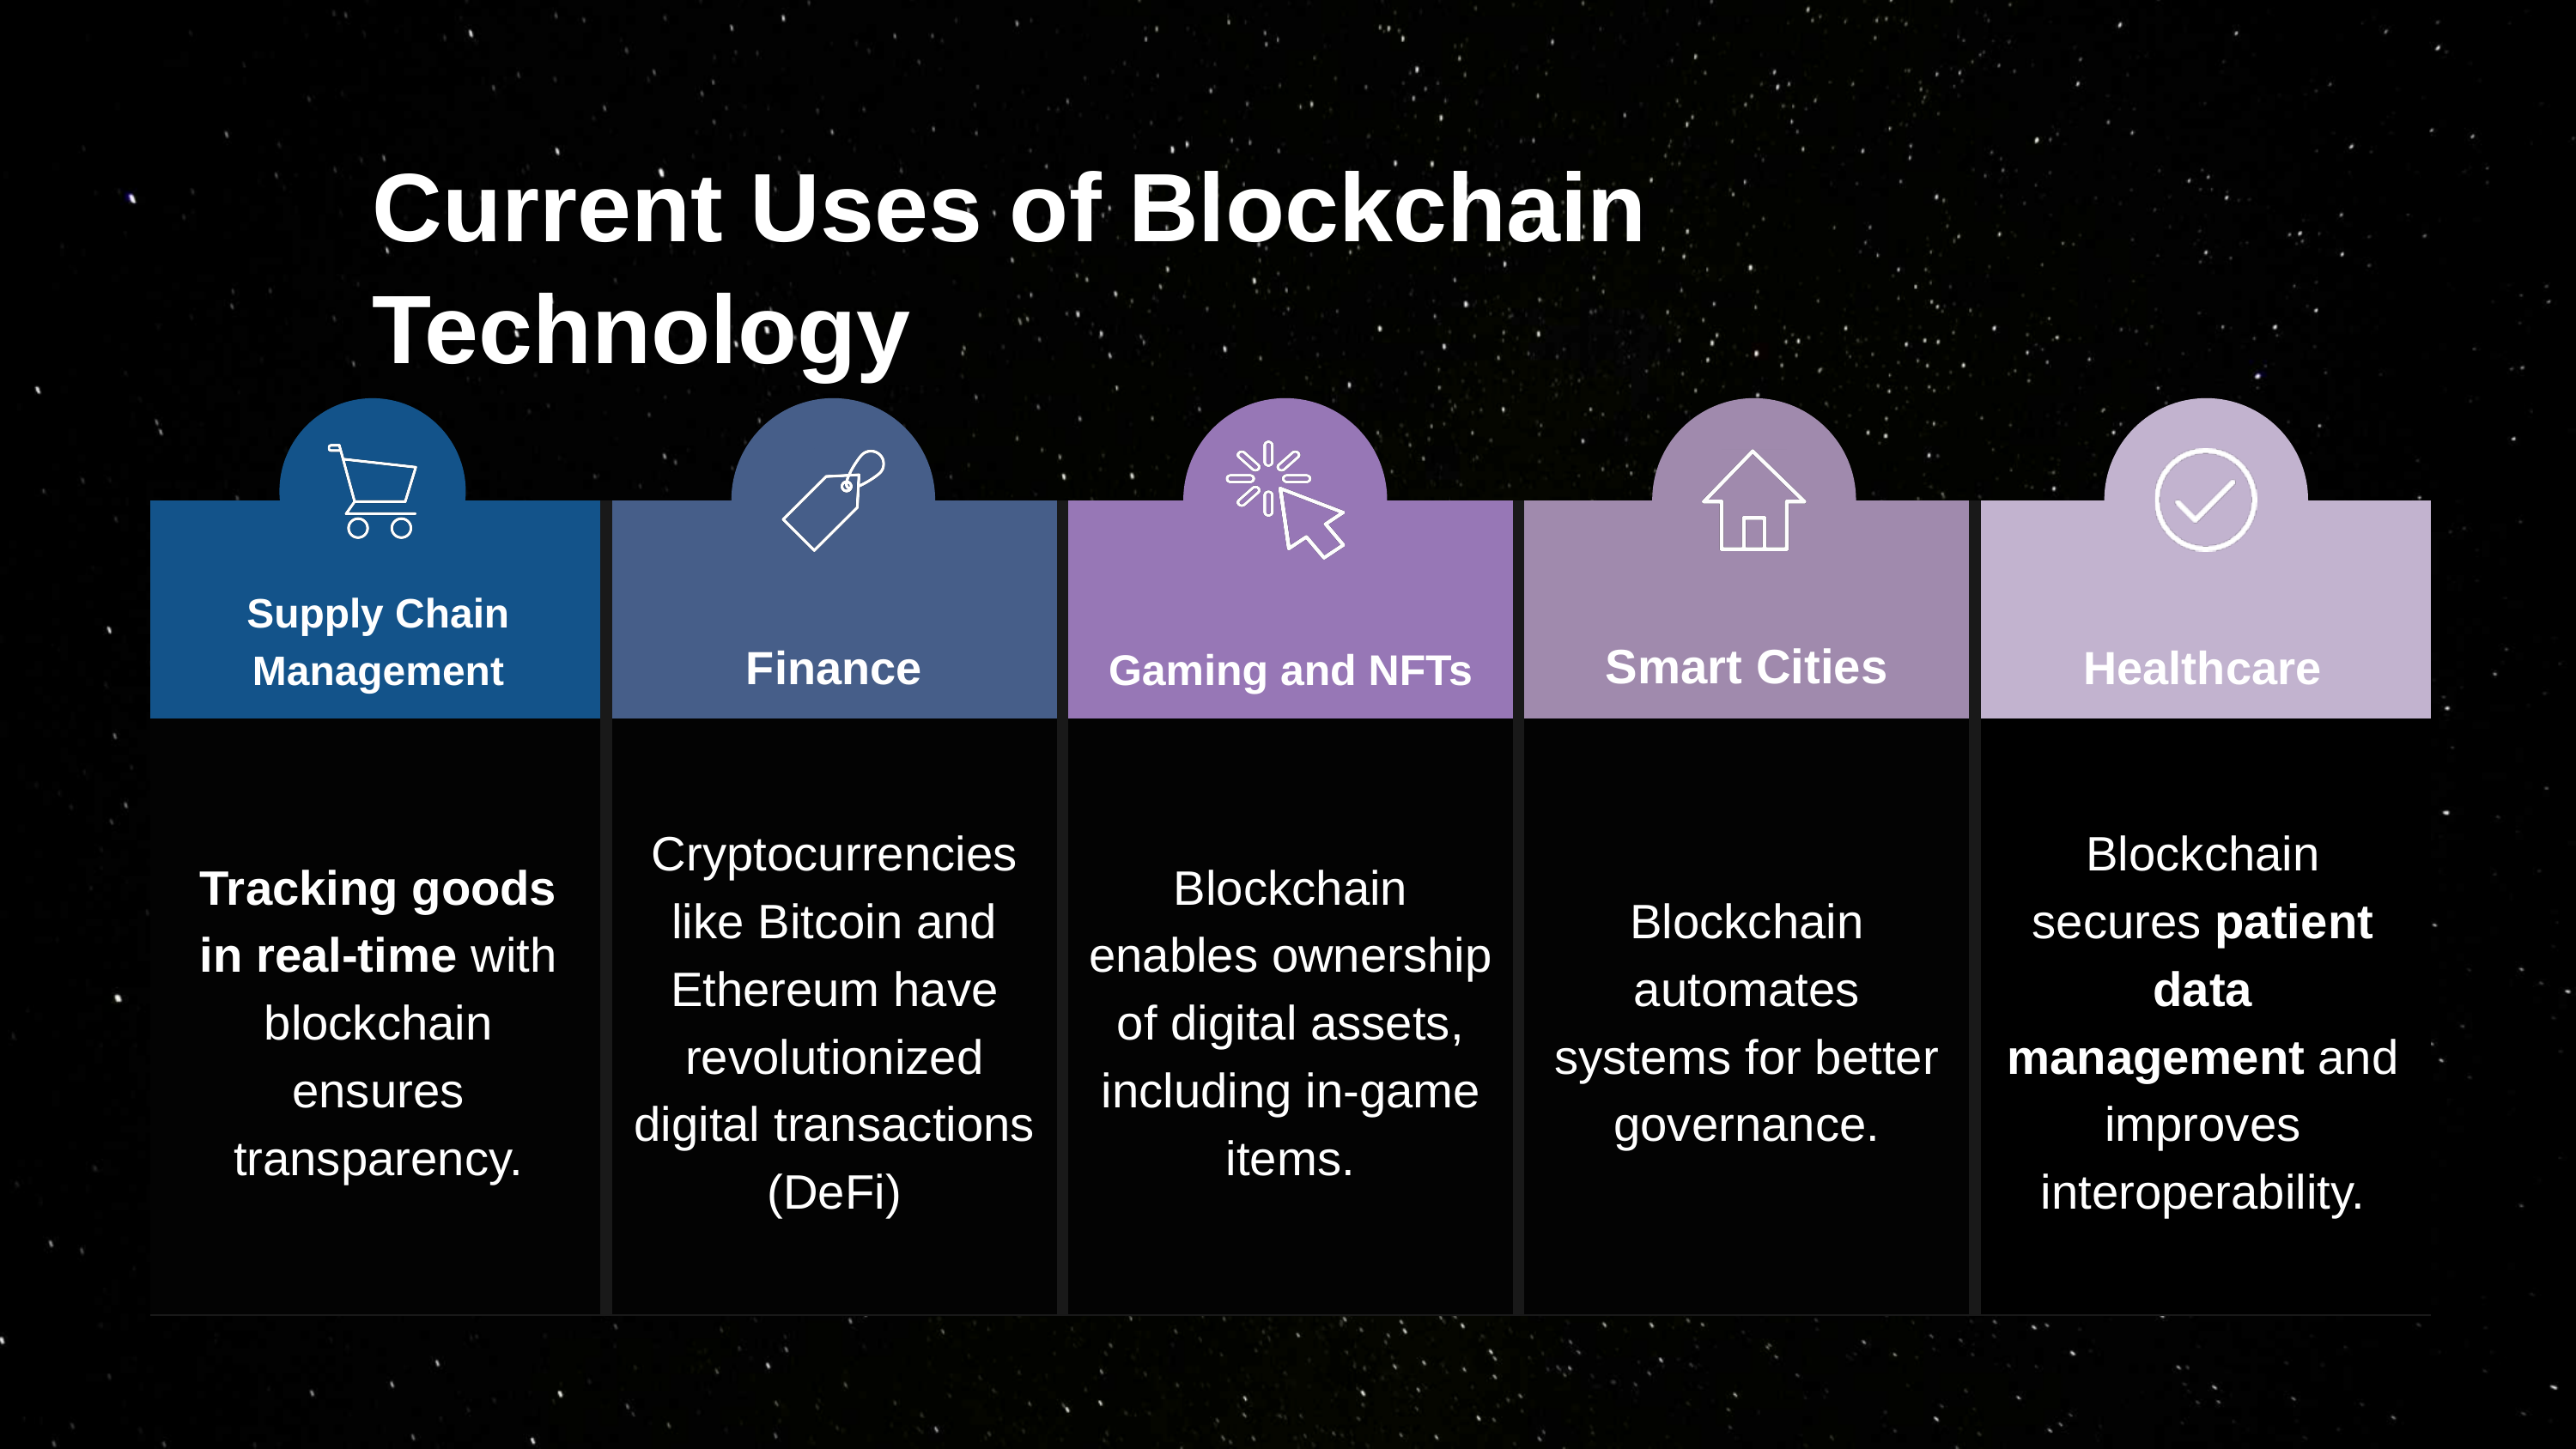

Current Uses of Blockchain Technology

| Supply Chain Management | Finance | Gaming and NFTs | Smart Cities | Healthcare |
| --- | --- | --- | --- | --- |
| Tracking goods in real-time with blockchain ensures transparency. | Cryptocurrencies like Bitcoin and Ethereum have revolutionized digital transactions (DeFi) | Blockchain enables ownership of digital assets, including in-game items. | Blockchain automates systems for better governance. | Blockchain secures patient data management and improves interoperability. |